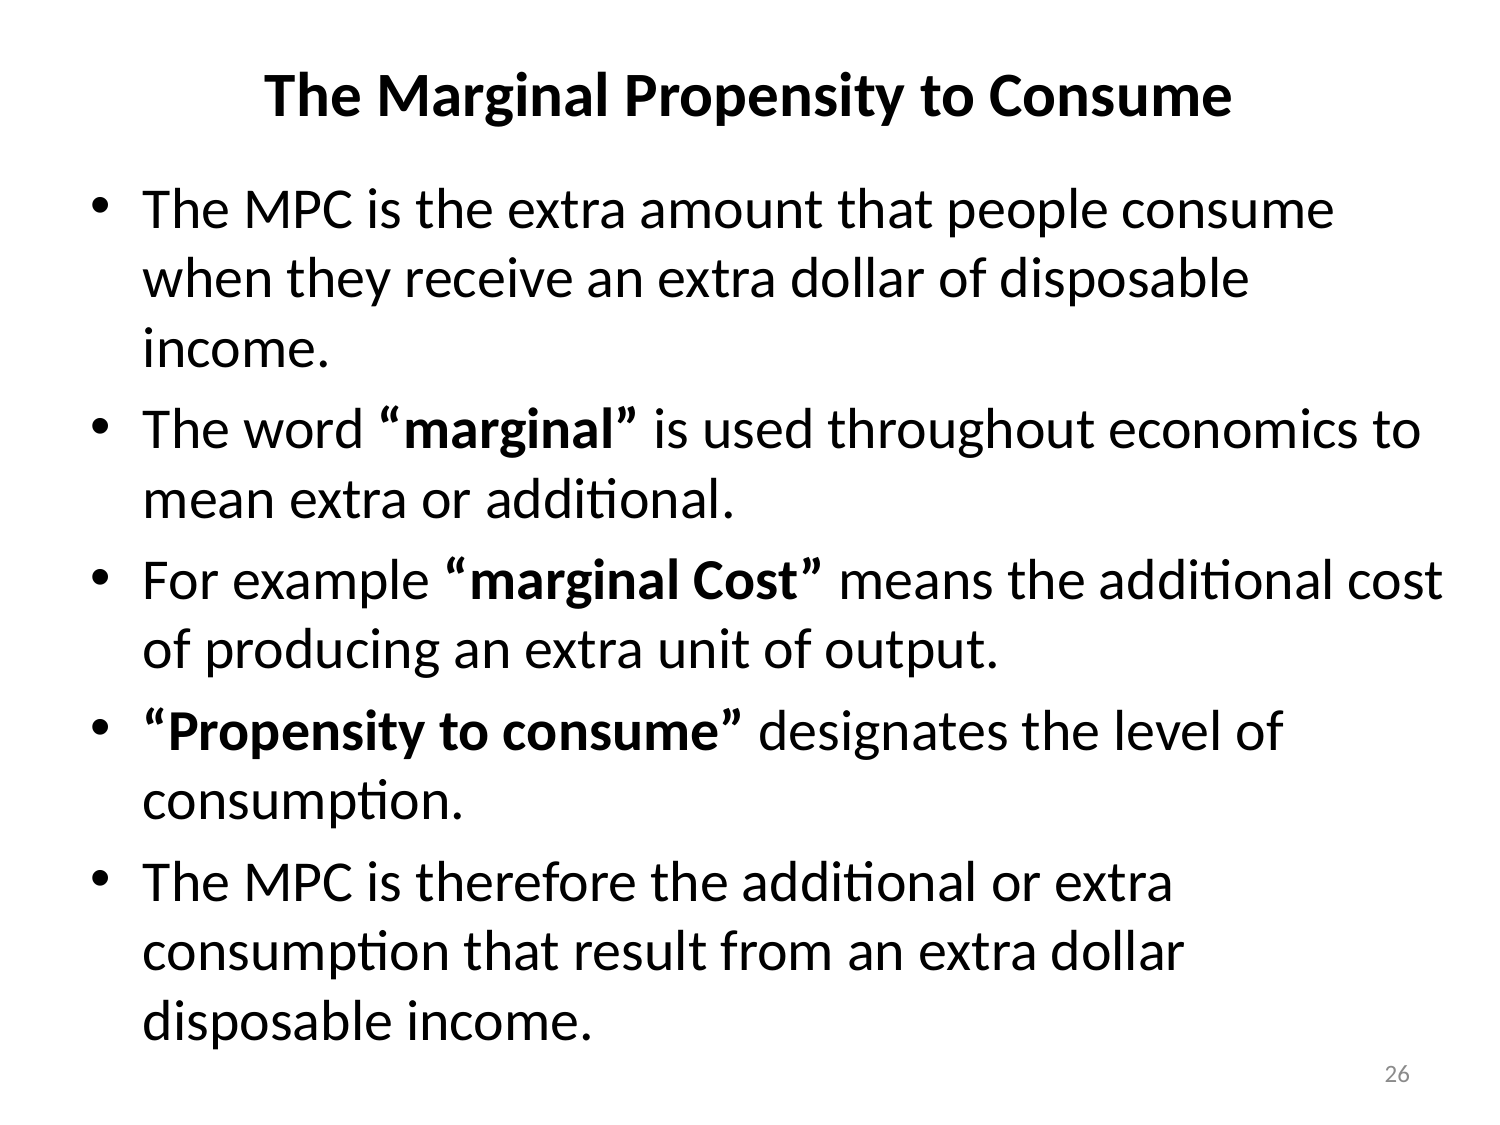

# The Marginal Propensity to Consume
The MPC is the extra amount that people consume when they receive an extra dollar of disposable income.
The word “marginal” is used throughout economics to mean extra or additional.
For example “marginal Cost” means the additional cost of producing an extra unit of output.
“Propensity to consume” designates the level of consumption.
The MPC is therefore the additional or extra consumption that result from an extra dollar disposable income.

26